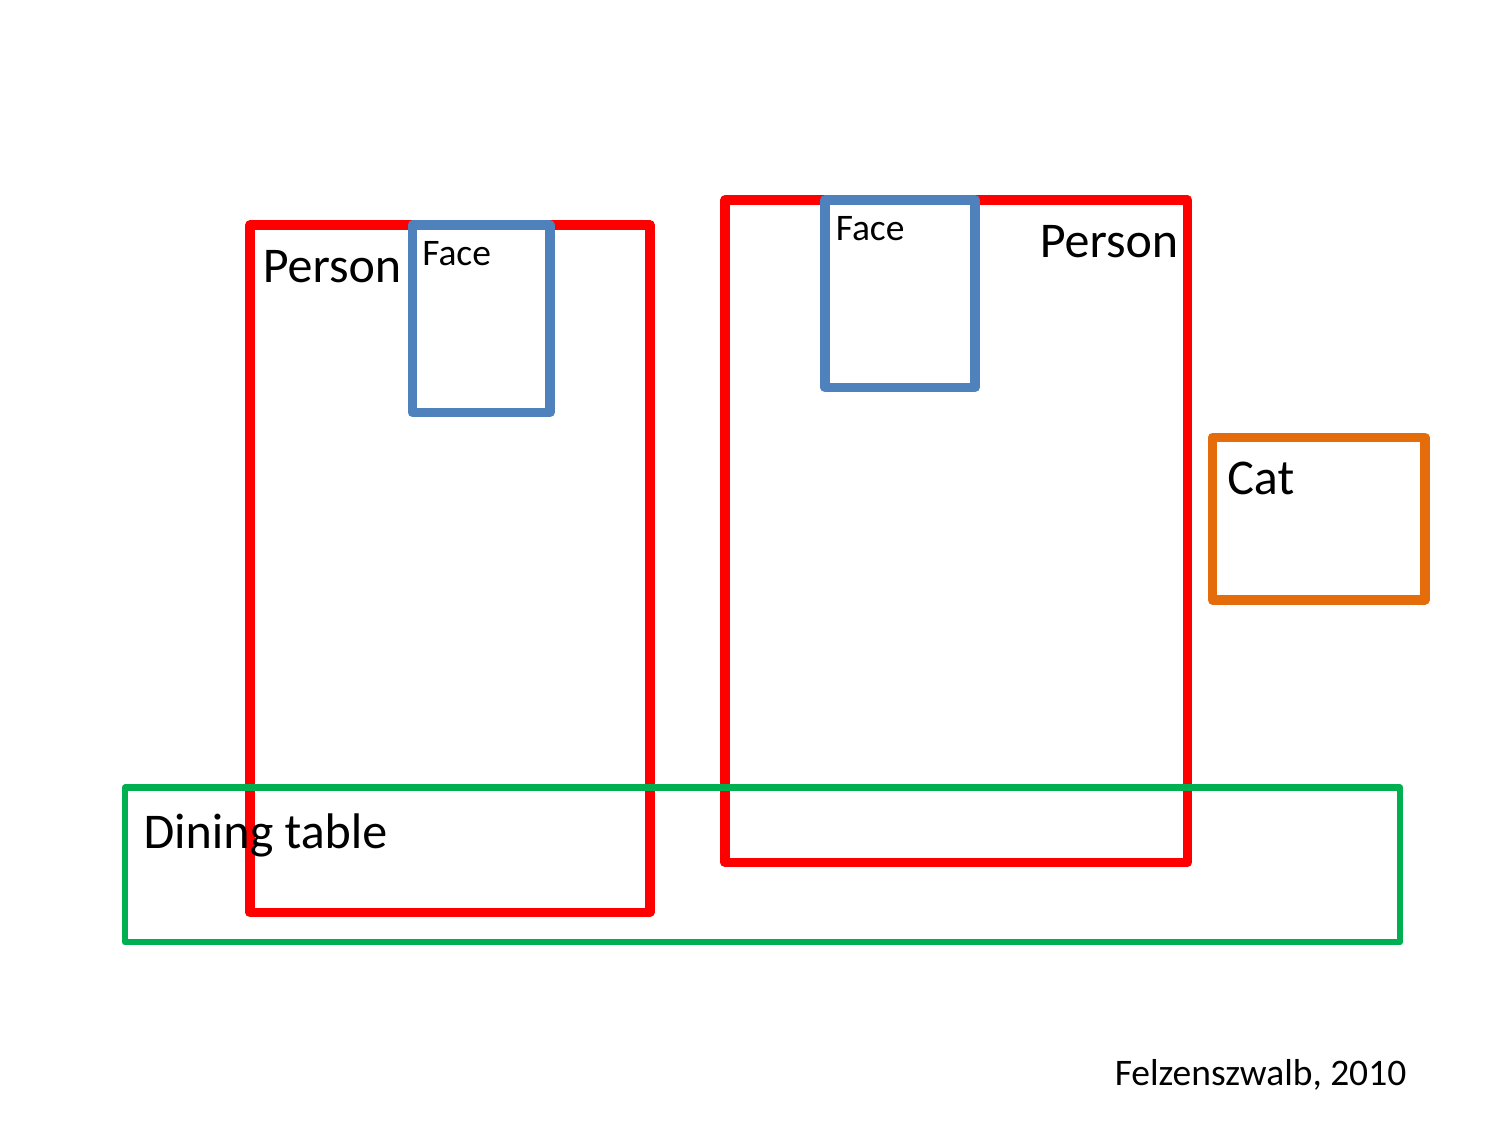

Face
Person

Face
Person

Cat

Dining table
Felzenszwalb, 2010